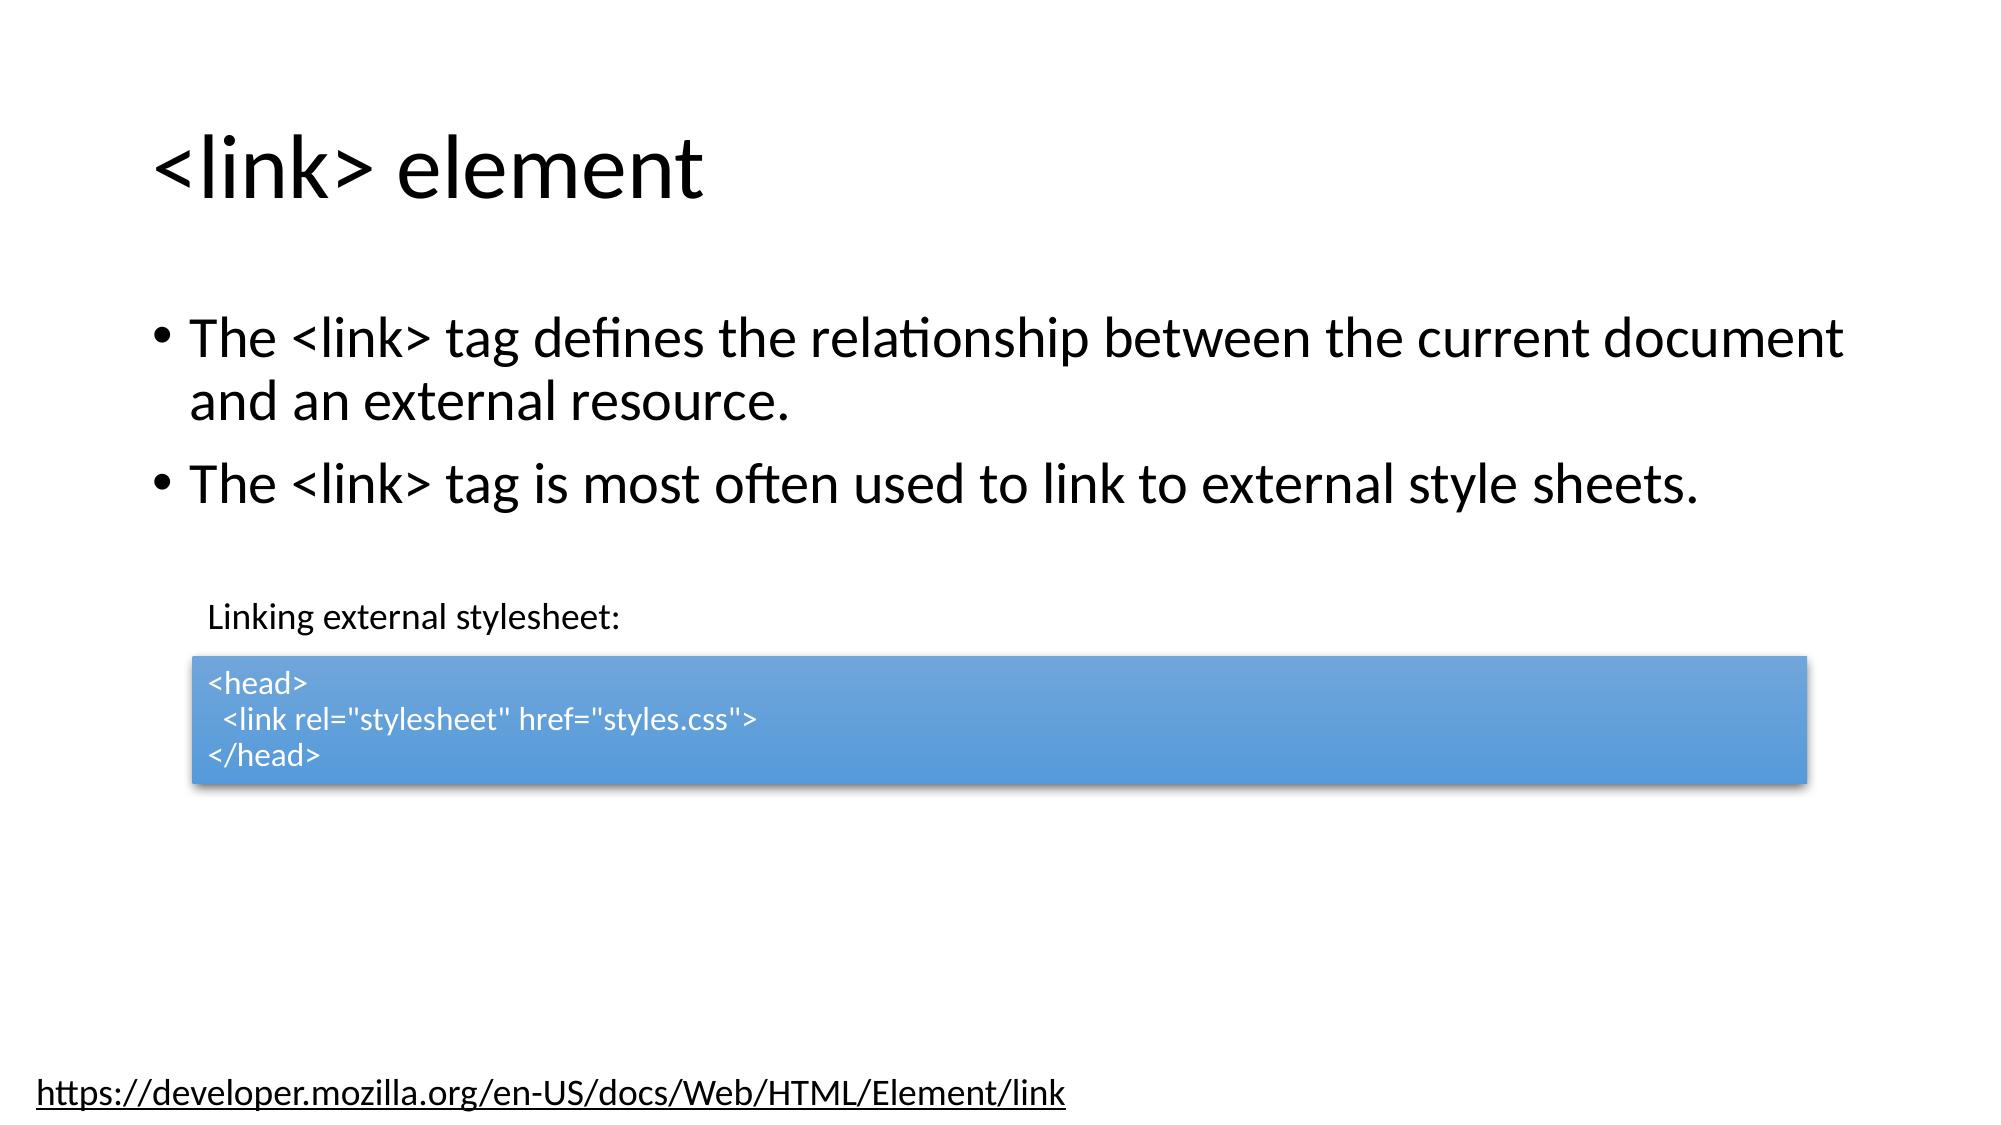

# <link> element
The <link> tag defines the relationship between the current document and an external resource.
The <link> tag is most often used to link to external style sheets.
Linking external stylesheet:
<head>
  <link rel="stylesheet" href="styles.css">
</head>
https://developer.mozilla.org/en-US/docs/Web/HTML/Element/link